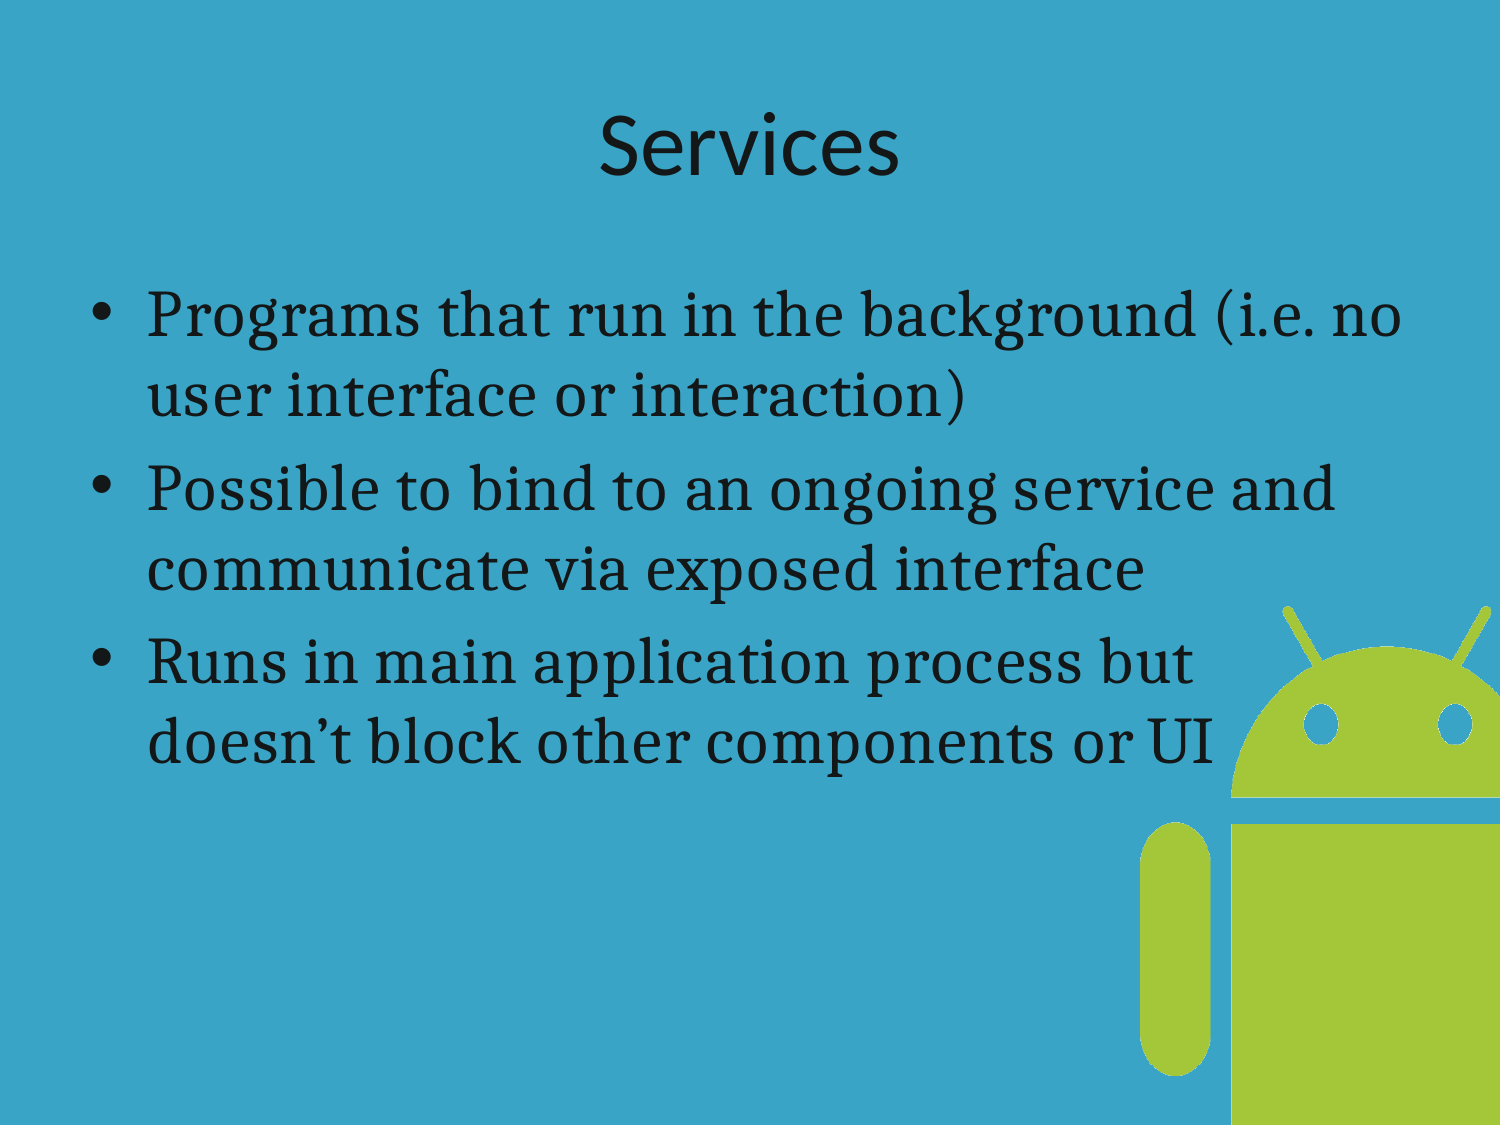

# Services
Programs that run in the background (i.e. no user interface or interaction)
Possible to bind to an ongoing service and communicate via exposed interface
Runs in main application process but doesn’t block other components or UI